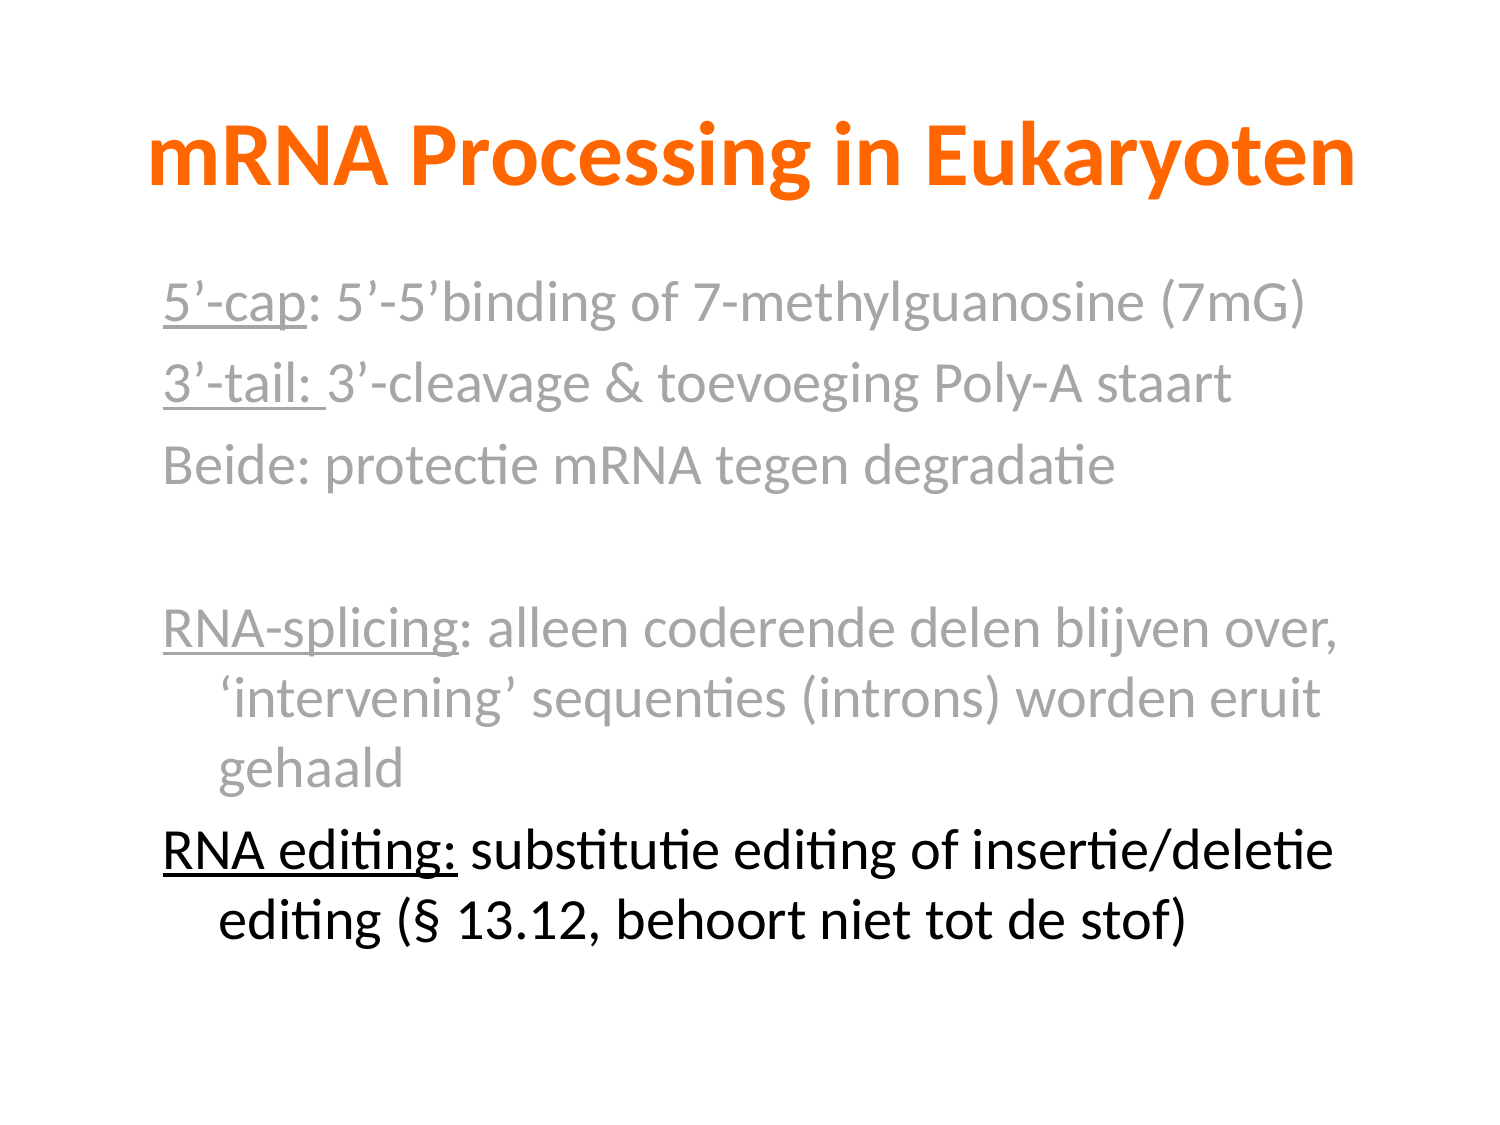

# mRNA Processing in Eukaryoten
5’-cap: 5’-5’binding of 7-methylguanosine (7mG)
3’-tail: 3’-cleavage & toevoeging Poly-A staart
Beide: protectie mRNA tegen degradatie

RNA-splicing: alleen coderende delen blijven over, ‘intervening’ sequenties (introns) worden eruit gehaald
RNA editing: substitutie editing of insertie/deletie editing (§ 13.12, behoort niet tot de stof)